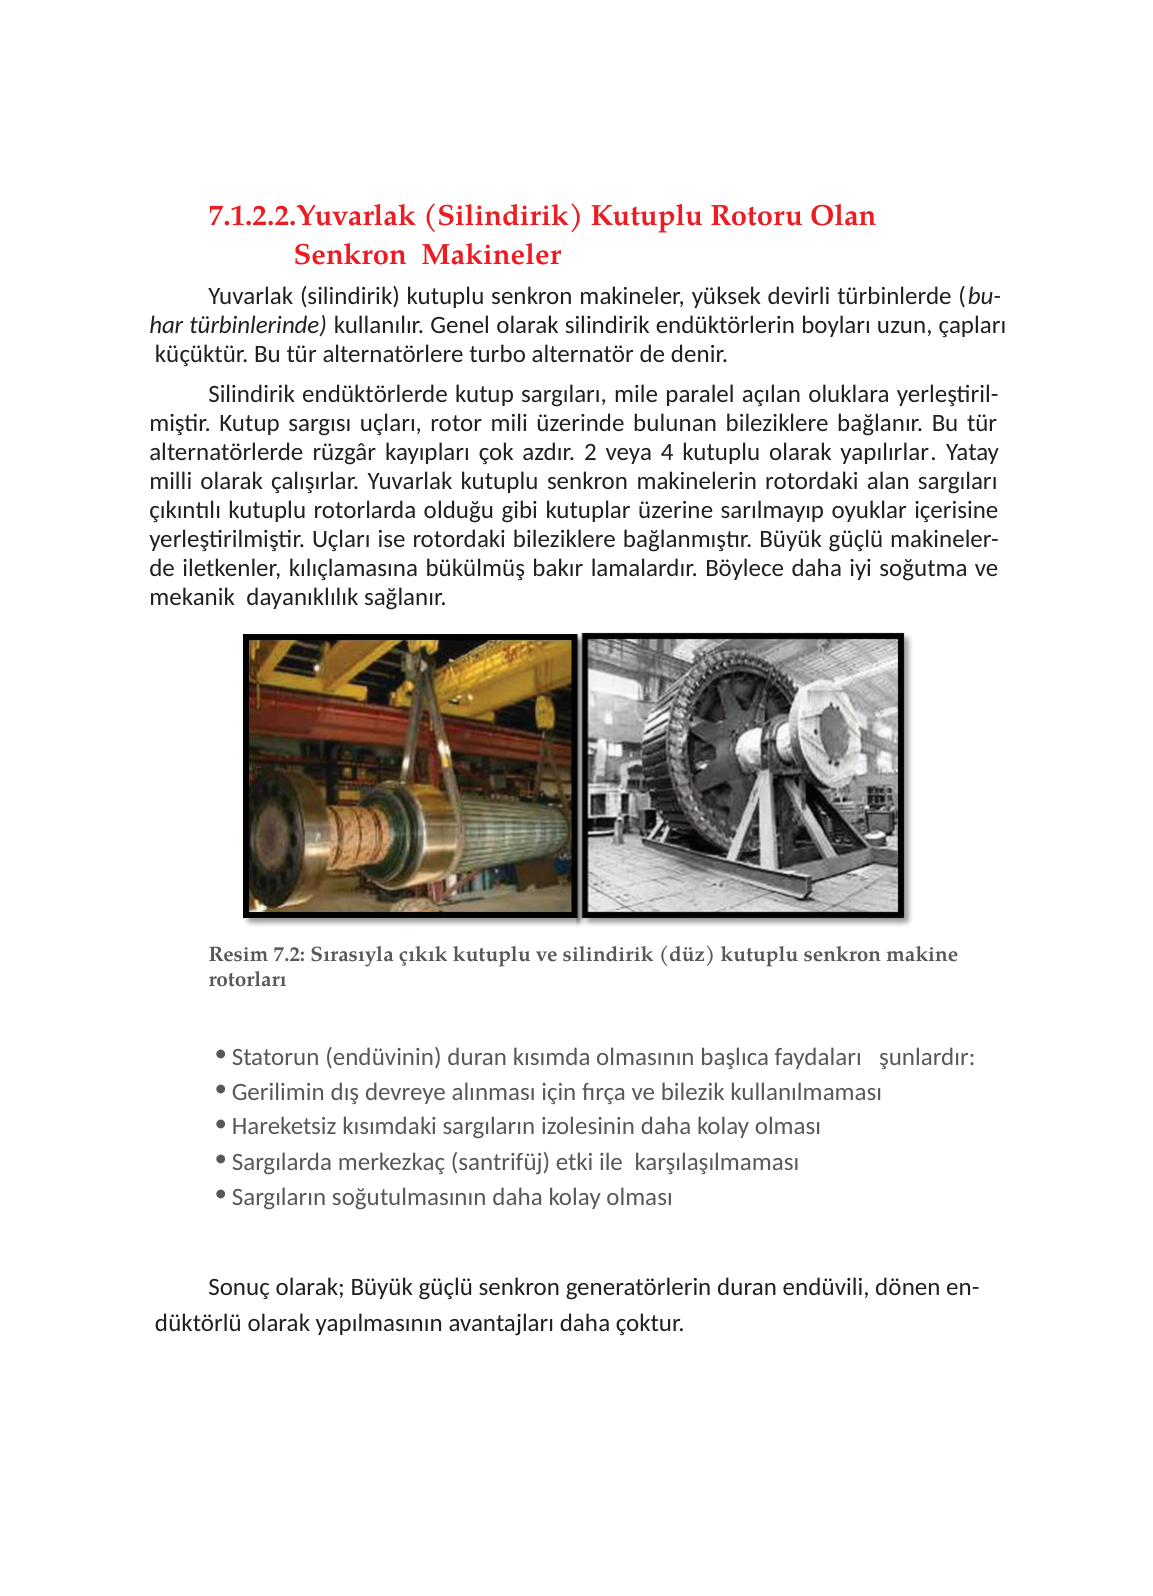

7.1.2.2.Yuvarlak (Silindirik) Kutuplu Rotoru Olan Senkron  Makineler
Yuvarlak (silindirik) kutuplu senkron makineler, yüksek devirli türbinlerde (bu-  har türbinlerinde) kullanılır. Genel olarak silindirik endüktörlerin boyları uzun, çapları  küçüktür. Bu tür alternatörlere turbo alternatör de denir.
Silindirik endüktörlerde kutup sargıları, mile paralel açılan oluklara yerleştiril-  miştir. Kutup sargısı uçları, rotor mili üzerinde bulunan bileziklere bağlanır. Bu tür  alternatörlerde rüzgâr kayıpları çok azdır. 2 veya 4 kutuplu olarak yapılırlar. Yatay  milli olarak çalışırlar. Yuvarlak kutuplu senkron makinelerin rotordaki alan sargıları  çıkıntılı kutuplu rotorlarda olduğu gibi kutuplar üzerine sarılmayıp oyuklar içerisine  yerleştirilmiştir. Uçları ise rotordaki bileziklere bağlanmıştır. Büyük güçlü makineler-  de iletkenler, kılıçlamasına bükülmüş bakır lamalardır. Böylece daha iyi soğutma ve  mekanik  dayanıklılık sağlanır.

Resim 7.2: Sırasıyla çıkık kutuplu ve silindirik (düz) kutuplu senkron makine rotorları

Statorun (endüvinin) duran kısımda olmasının başlıca faydaları   şunlardır:
Gerilimin dış devreye alınması için fırça ve bilezik kullanılmaması
Hareketsiz kısımdaki sargıların izolesinin daha kolay olması
Sargılarda merkezkaç (santrifüj) etki ile  karşılaşılmaması
Sargıların soğutulmasının daha kolay olması

Sonuç olarak; Büyük güçlü senkron generatörlerin duran endüvili, dönen en-  düktörlü olarak yapılmasının avantajları daha çoktur.